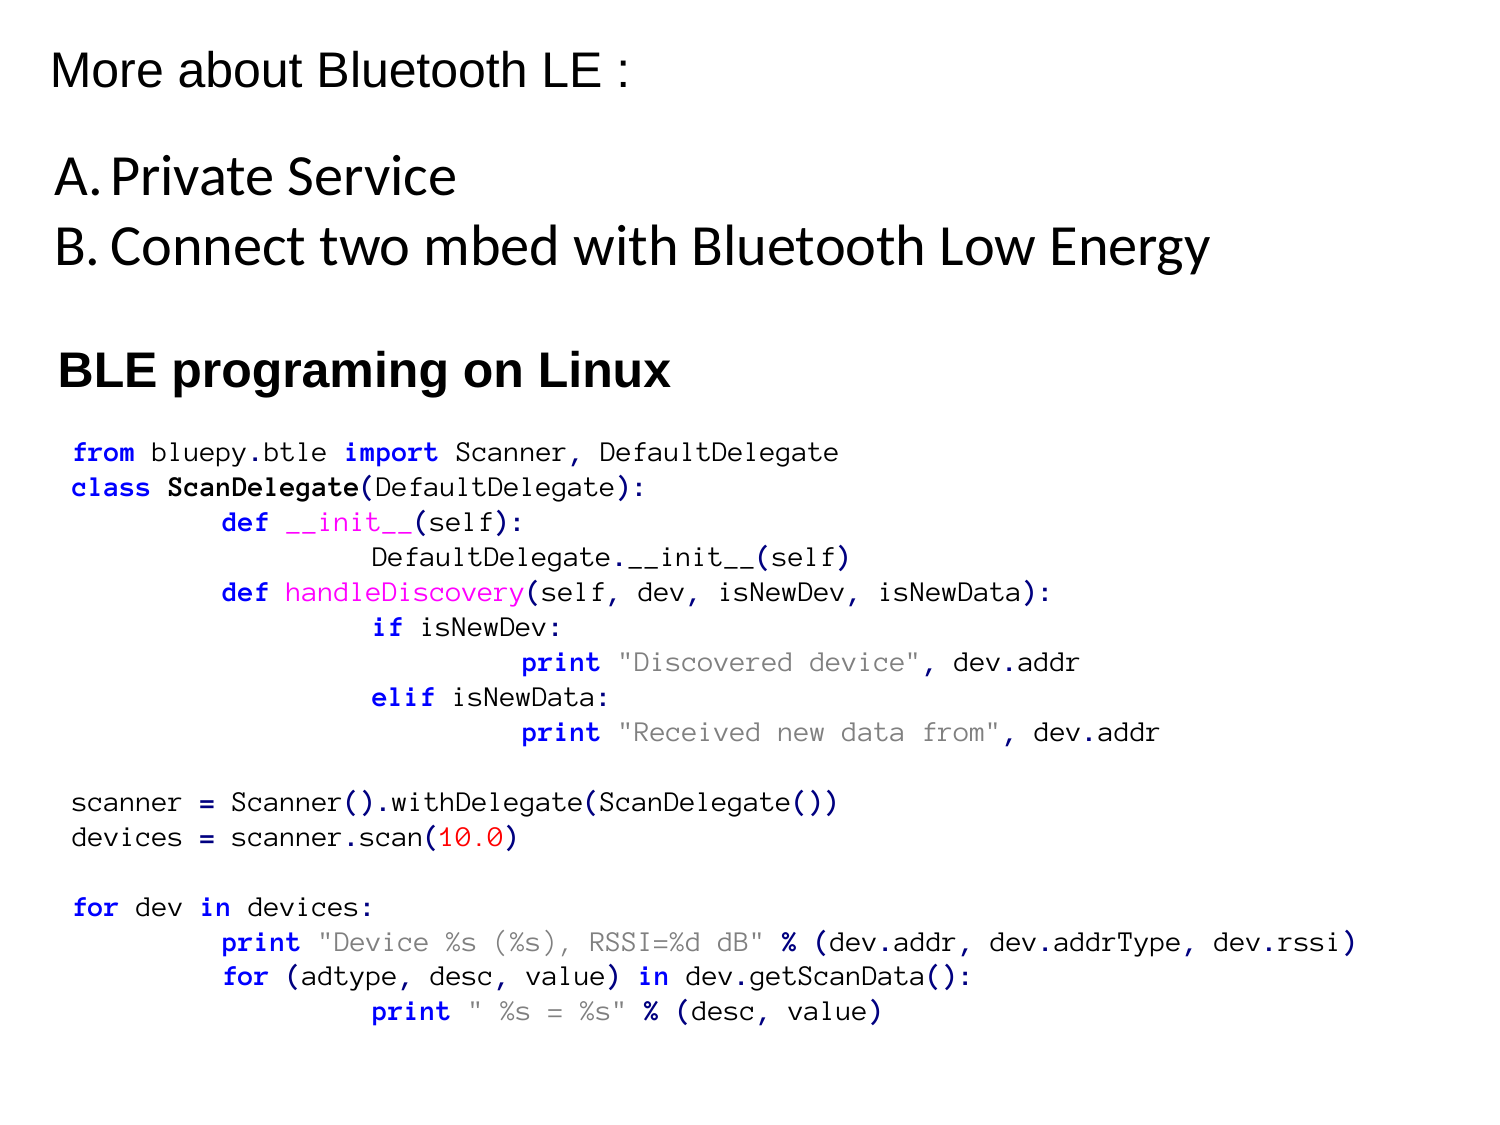

# More about Bluetooth LE :
Private Service
Connect two mbed with Bluetooth Low Energy
BLE programing on Linux
from bluepy.btle import Scanner, DefaultDelegate
class ScanDelegate(DefaultDelegate):
	def __init__(self):
		DefaultDelegate.__init__(self)
	def handleDiscovery(self, dev, isNewDev, isNewData):
		if isNewDev:
			print "Discovered device", dev.addr
		elif isNewData:
			print "Received new data from", dev.addr

scanner = Scanner().withDelegate(ScanDelegate())
devices = scanner.scan(10.0)

for dev in devices:
	print "Device %s (%s), RSSI=%d dB" % (dev.addr, dev.addrType, dev.rssi)
	for (adtype, desc, value) in dev.getScanData():
		print " %s = %s" % (desc, value)